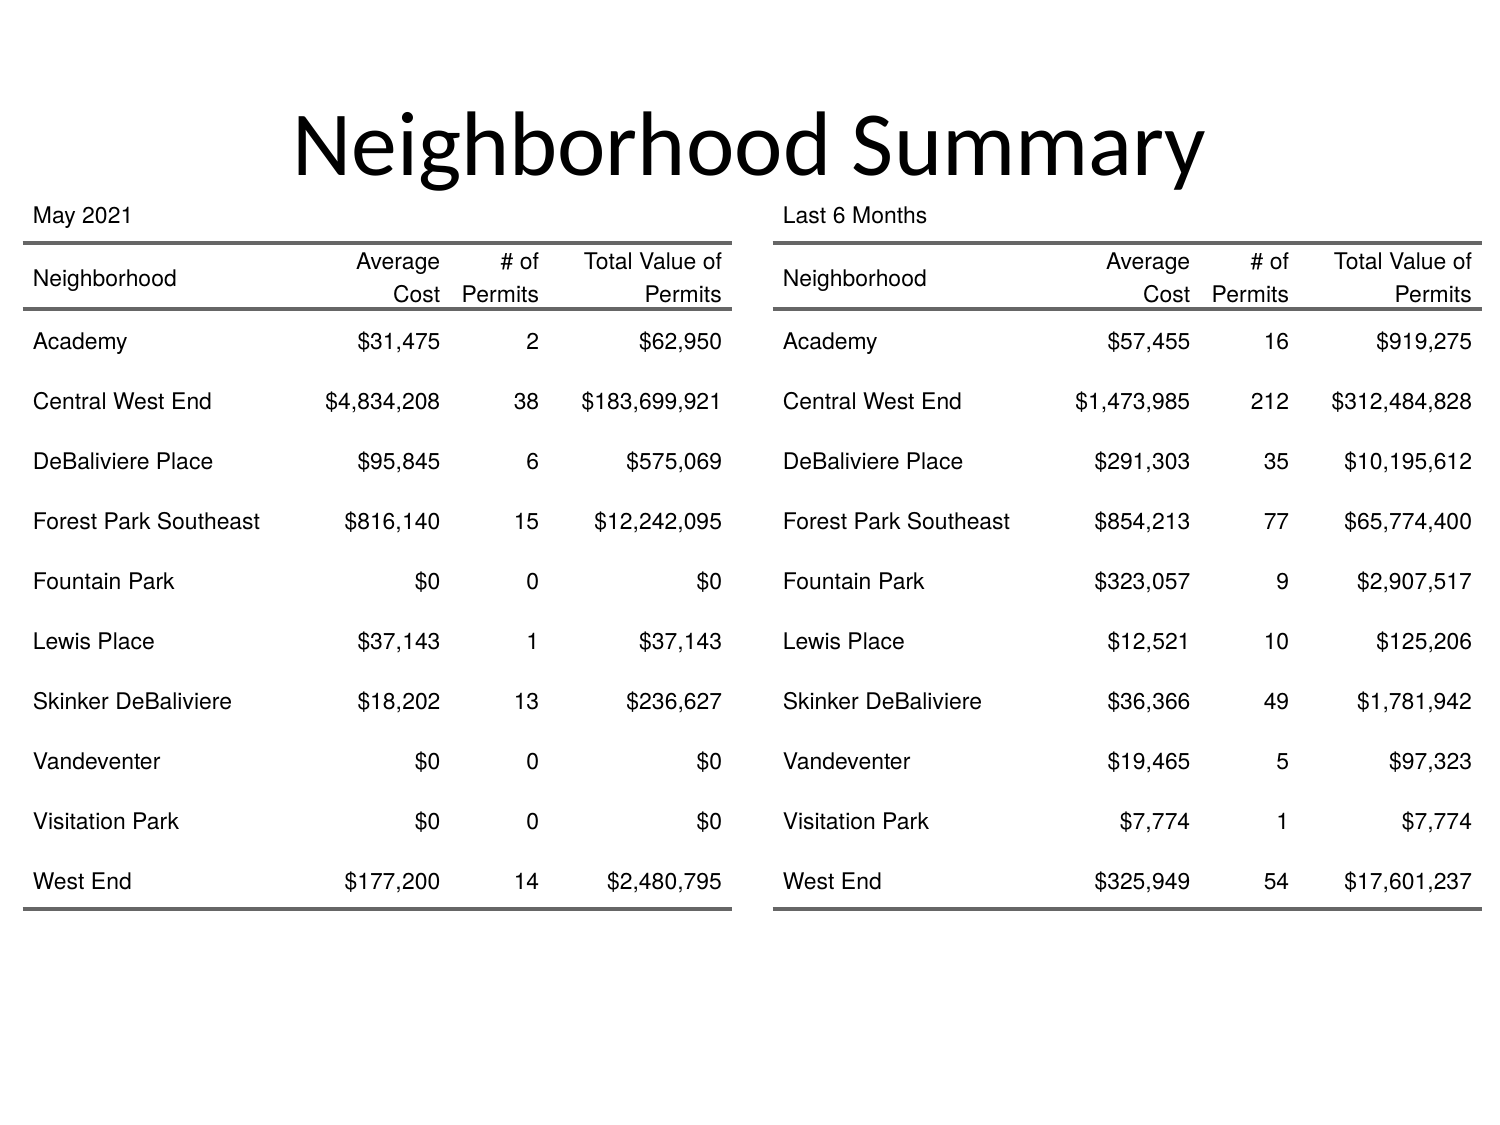

# Neighborhood Summary
| May 2021 | May 2021 | May 2021 | May 2021 |
| --- | --- | --- | --- |
| Neighborhood | Average Cost | # of Permits | Total Value of Permits |
| Academy | $31,475 | 2 | $62,950 |
| Central West End | $4,834,208 | 38 | $183,699,921 |
| DeBaliviere Place | $95,845 | 6 | $575,069 |
| Forest Park Southeast | $816,140 | 15 | $12,242,095 |
| Fountain Park | $0 | 0 | $0 |
| Lewis Place | $37,143 | 1 | $37,143 |
| Skinker DeBaliviere | $18,202 | 13 | $236,627 |
| Vandeventer | $0 | 0 | $0 |
| Visitation Park | $0 | 0 | $0 |
| West End | $177,200 | 14 | $2,480,795 |
| Last 6 Months | Last 6 Months | Last 6 Months | Last 6 Months |
| --- | --- | --- | --- |
| Neighborhood | Average Cost | # of Permits | Total Value of Permits |
| Academy | $57,455 | 16 | $919,275 |
| Central West End | $1,473,985 | 212 | $312,484,828 |
| DeBaliviere Place | $291,303 | 35 | $10,195,612 |
| Forest Park Southeast | $854,213 | 77 | $65,774,400 |
| Fountain Park | $323,057 | 9 | $2,907,517 |
| Lewis Place | $12,521 | 10 | $125,206 |
| Skinker DeBaliviere | $36,366 | 49 | $1,781,942 |
| Vandeventer | $19,465 | 5 | $97,323 |
| Visitation Park | $7,774 | 1 | $7,774 |
| West End | $325,949 | 54 | $17,601,237 |